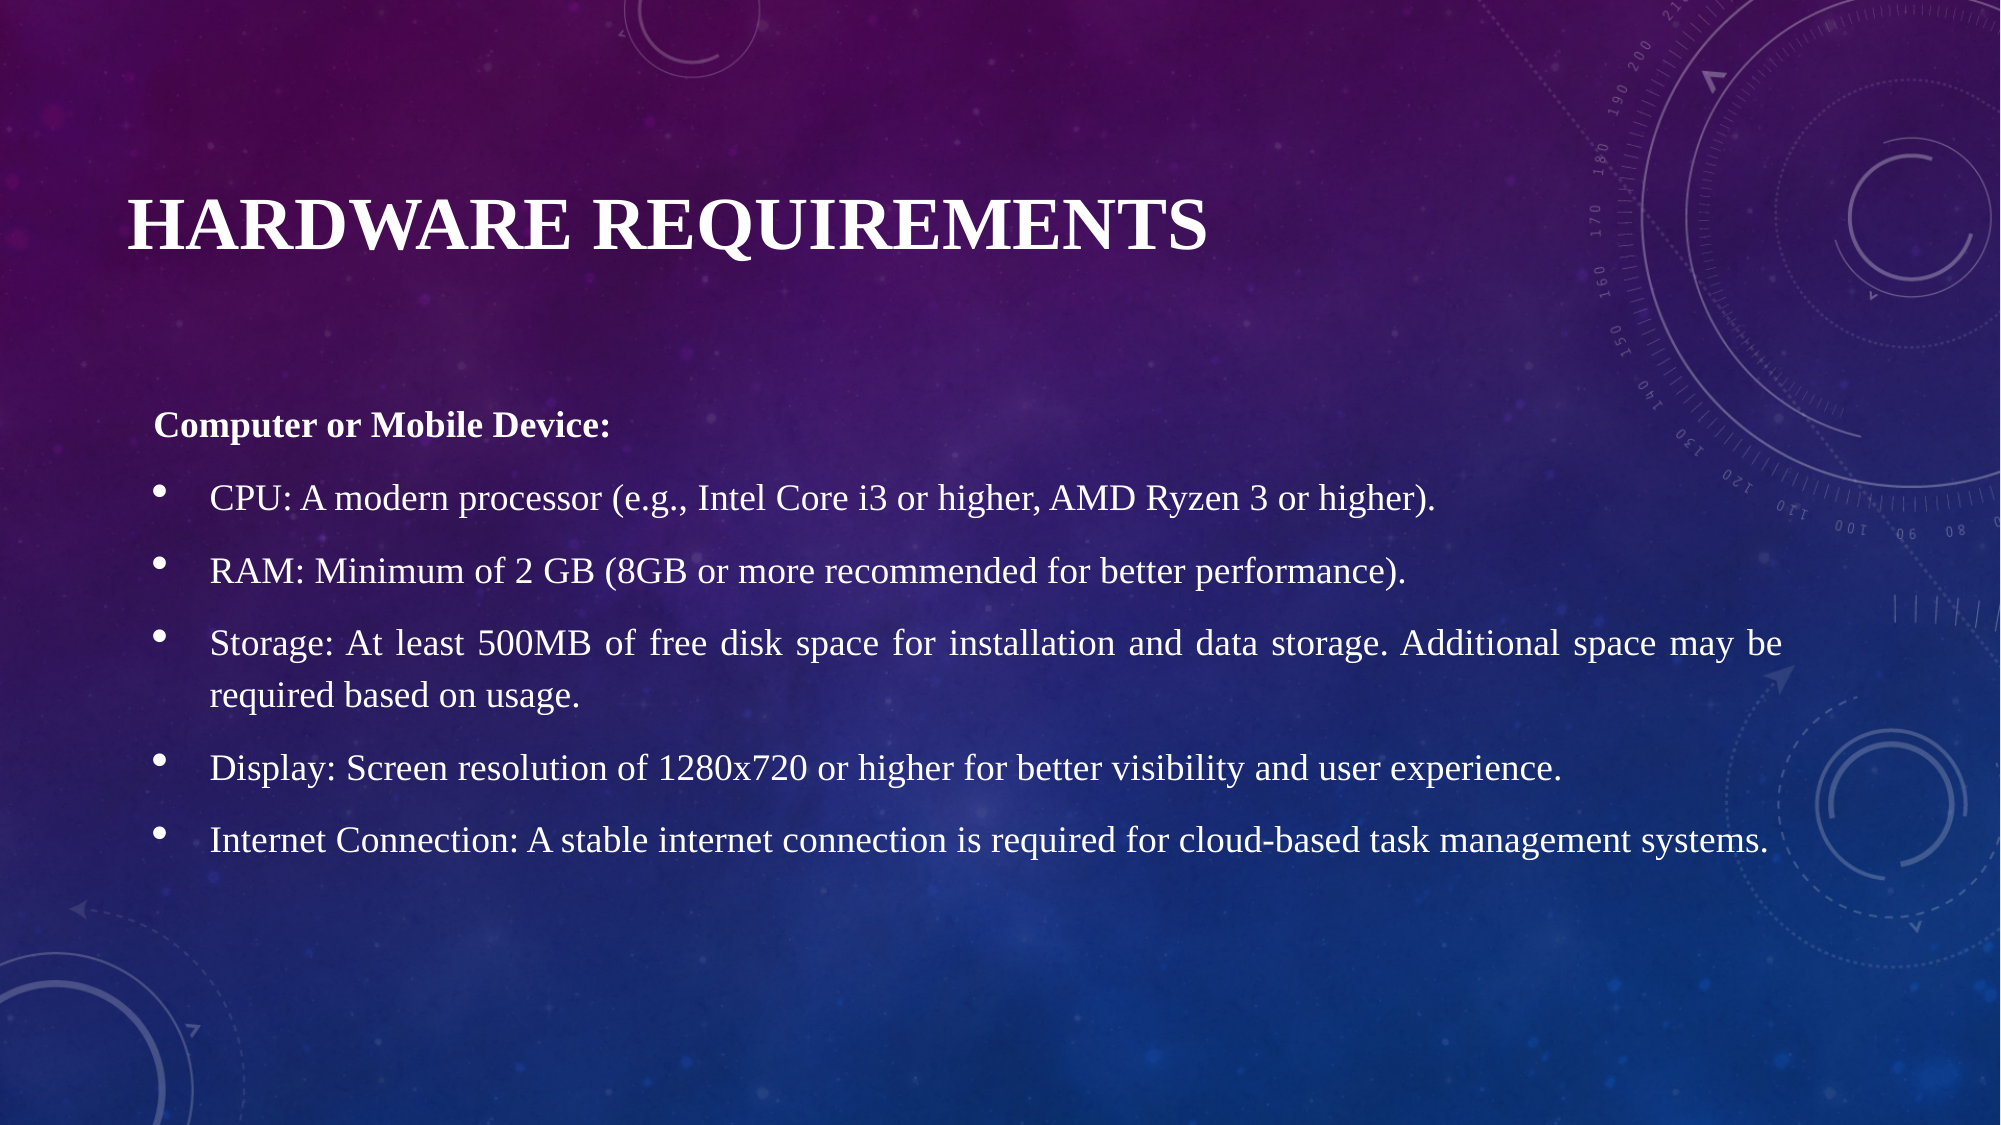

# Hardware Requirements
Computer or Mobile Device:
CPU: A modern processor (e.g., Intel Core i3 or higher, AMD Ryzen 3 or higher).
RAM: Minimum of 2 GB (8GB or more recommended for better performance).
Storage: At least 500MB of free disk space for installation and data storage. Additional space may be required based on usage.
Display: Screen resolution of 1280x720 or higher for better visibility and user experience.
Internet Connection: A stable internet connection is required for cloud-based task management systems.